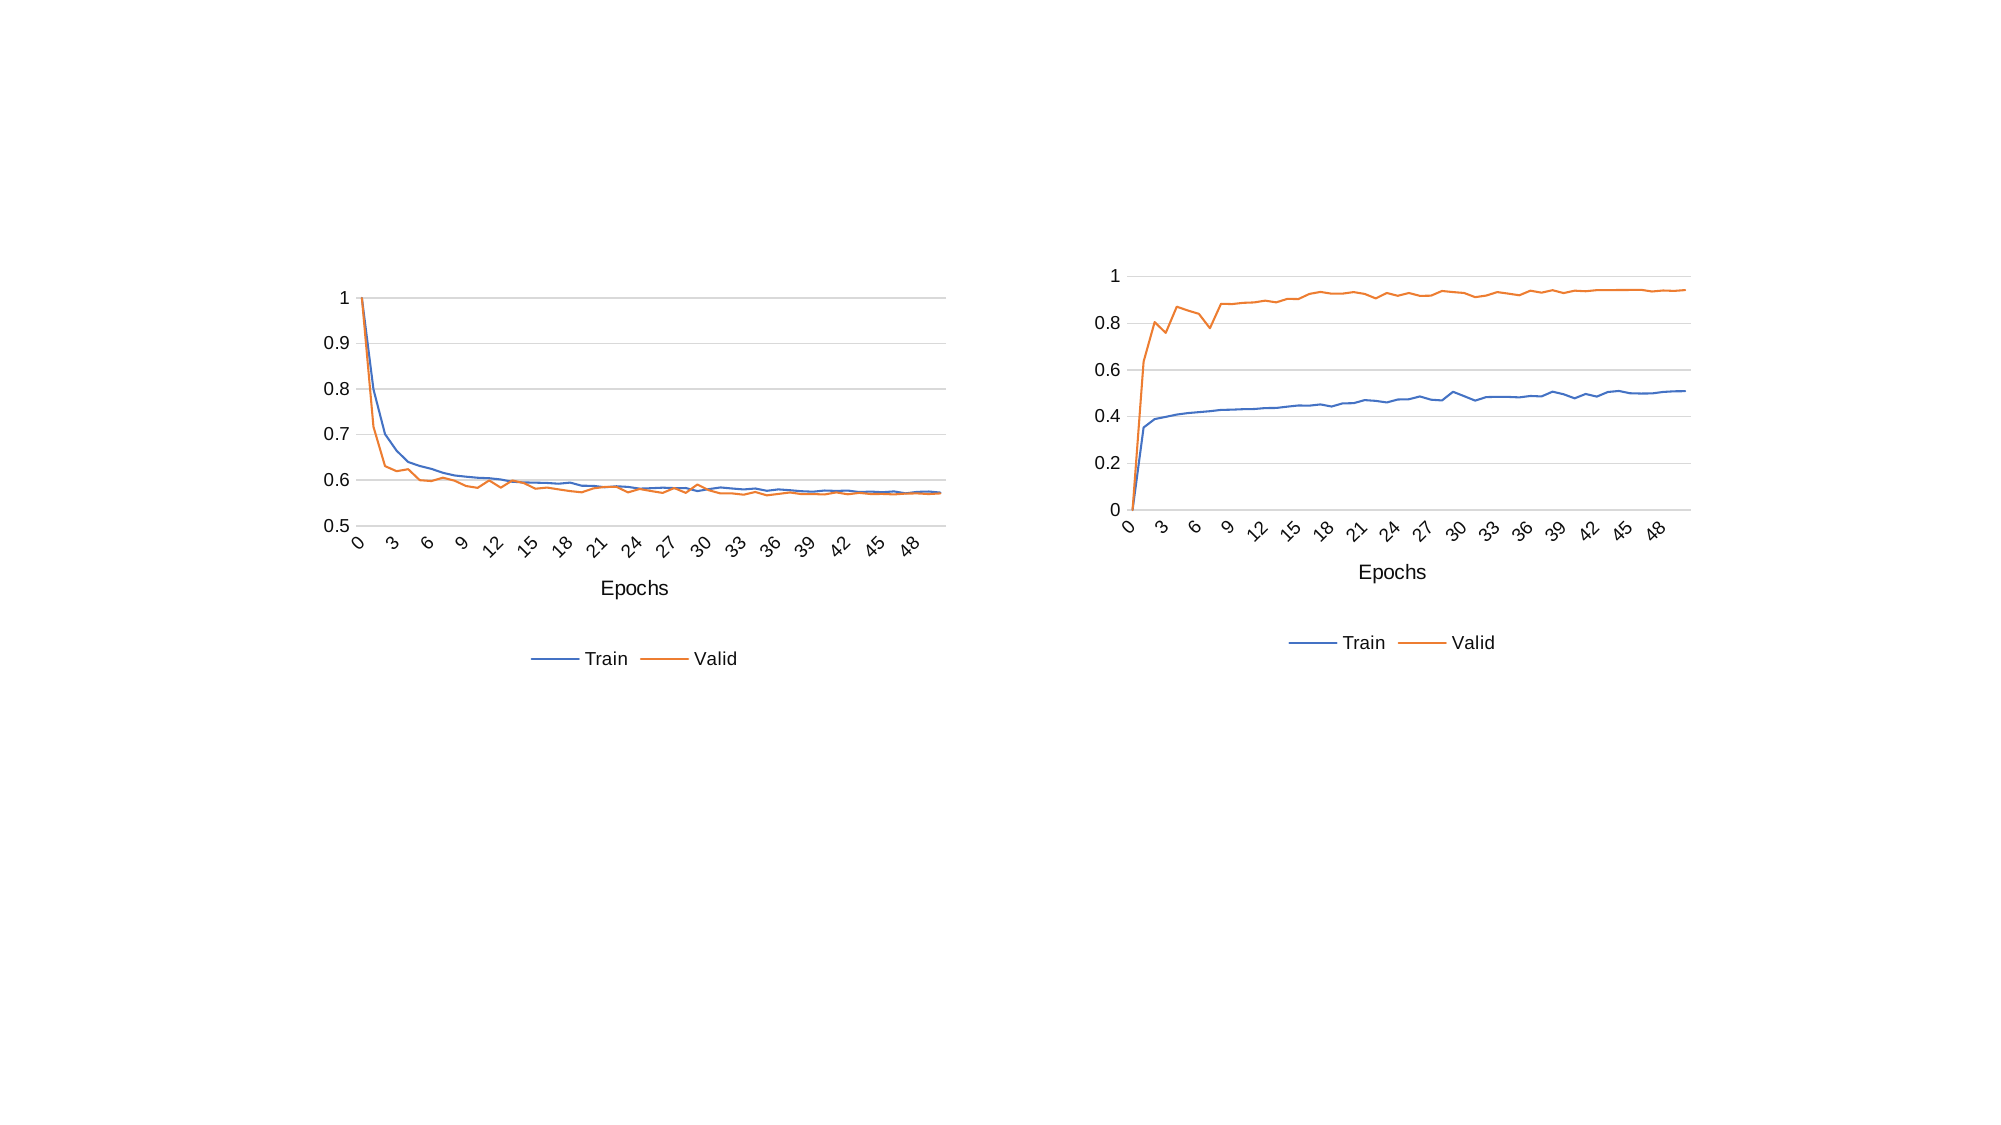

### Chart

| Category | Train | Valid |
|---|---|---|
| 0 | 0.0 | 0.0 |
| 1 | 0.353756 | 0.635712 |
| 2 | 0.389719 | 0.805064 |
| 3 | 0.399111 | 0.758935 |
| 4 | 0.409144 | 0.871038 |
| 5 | 0.415438 | 0.854747 |
| 6 | 0.419444 | 0.840584 |
| 7 | 0.423399 | 0.778943 |
| 8 | 0.429108 | 0.883539 |
| 9 | 0.430016 | 0.882233 |
| 10 | 0.43198 | 0.887693 |
| 11 | 0.432896 | 0.889252 |
| 12 | 0.437002 | 0.896922 |
| 13 | 0.437495 | 0.889587 |
| 14 | 0.442891 | 0.904598 |
| 15 | 0.447933 | 0.903759 |
| 16 | 0.447273 | 0.925876 |
| 17 | 0.452485 | 0.934379 |
| 18 | 0.44351 | 0.926766 |
| 19 | 0.456793 | 0.92705 |
| 20 | 0.457835 | 0.933716 |
| 21 | 0.470935 | 0.92588 |
| 22 | 0.467657 | 0.906596 |
| 23 | 0.461042 | 0.929816 |
| 24 | 0.473604 | 0.91772 |
| 25 | 0.474541 | 0.92983 |
| 26 | 0.486609 | 0.917355 |
| 27 | 0.47291 | 0.91814 |
| 28 | 0.469594 | 0.938359 |
| 29 | 0.506801 | 0.933531 |
| 30 | 0.487872 | 0.929711 |
| 31 | 0.468694 | 0.911875 |
| 32 | 0.483918 | 0.9188 |
| 33 | 0.485053 | 0.93355 |
| 34 | 0.484806 | 0.926911 |
| 35 | 0.482649 | 0.919896 |
| 36 | 0.48877 | 0.939632 |
| 37 | 0.486647 | 0.931137 |
| 38 | 0.507244 | 0.941689 |
| 39 | 0.4961 | 0.929363 |
| 40 | 0.478575 | 0.939771 |
| 41 | 0.497364 | 0.937213 |
| 42 | 0.485838 | 0.941916 |
| 43 | 0.505734 | 0.942142 |
| 44 | 0.510293 | 0.942448 |
| 45 | 0.500505 | 0.942733 |
| 46 | 0.499235 | 0.943421 |
| 47 | 0.499709 | 0.936023 |
| 48 | 0.506026 | 0.940372 |
| 49 | 0.50873 | 0.938788 |
| 50 | 0.509221 | 0.94219 |

### Chart

| Category | Train | Valid |
|---|---|---|
| 0 | 1.0 | 1.0 |
| 1 | 0.799380271417188 | 0.717260479927063 |
| 2 | 0.701196097579829 | 0.63100379705429 |
| 3 | 0.66480212106036 | 0.619864463806152 |
| 4 | 0.639983366556273 | 0.624204754829406 |
| 5 | 0.631236466754406 | 0.60000991821289 |
| 6 | 0.625028843589374 | 0.598028063774108 |
| 7 | 0.616267229798095 | 0.60542619228363 |
| 8 | 0.610433226801812 | 0.598896563053131 |
| 9 | 0.6077815087519 | 0.587191998958587 |
| 10 | 0.605242276323677 | 0.58313238620758 |
| 11 | 0.604300306951867 | 0.599498987197876 |
| 12 | 0.601539515481224 | 0.583571135997772 |
| 13 | 0.596460756560533 | 0.59927612543106 |
| 14 | 0.595046424997688 | 0.593581438064575 |
| 15 | 0.594516718739513 | 0.581169009208679 |
| 16 | 0.593908589924393 | 0.58376270532608 |
| 17 | 0.592180429789413 | 0.579711496829986 |
| 18 | 0.594662613974286 | 0.57605493068695 |
| 19 | 0.587864534221452 | 0.57333219051361 |
| 20 | 0.587524249324939 | 0.581923127174377 |
| 21 | 0.584388925360577 | 0.585152328014373 |
| 22 | 0.586685484185869 | 0.585278332233429 |
| 23 | 0.58526972870985 | 0.573163211345672 |
| 24 | 0.581511101599549 | 0.580672681331634 |
| 25 | 0.582314876392758 | 0.576082229614257 |
| 26 | 0.583524318638762 | 0.572037577629089 |
| 27 | 0.582564549472499 | 0.582811474800109 |
| 28 | 0.582687238925497 | 0.572180092334747 |
| 29 | 0.57600049053171 | 0.590554118156433 |
| 30 | 0.580463615950623 | 0.577769458293914 |
| 31 | 0.583982194261797 | 0.570800900459289 |
| 32 | 0.581695229144993 | 0.570918977260589 |
| 33 | 0.579668273125187 | 0.568080425262451 |
| 34 | 0.581687215509449 | 0.574102699756622 |
| 35 | 0.576619288798187 | 0.566730976104736 |
| 36 | 0.579778994361412 | 0.569809556007385 |
| 37 | 0.578008343152894 | 0.573001086711883 |
| 38 | 0.575788512661008 | 0.569429457187652 |
| 39 | 0.574776819711241 | 0.569549441337585 |
| 40 | 0.577331056234141 | 0.568560063838958 |
| 41 | 0.576425037480808 | 0.573196649551391 |
| 42 | 0.57721142531321 | 0.56906509399414 |
| 43 | 0.573997878500456 | 0.572085499763488 |
| 44 | 0.574998121859842 | 0.569581031799316 |
| 45 | 0.573590097172233 | 0.56983345746994 |
| 46 | 0.575386915479638 | 0.568705677986145 |
| 47 | 0.571126848569215 | 0.570622563362121 |
| 48 | 0.57430914429281 | 0.570907294750213 |
| 49 | 0.575144238357614 | 0.569542407989502 |
| 50 | 0.572737587114101 | 0.570923089981079 |